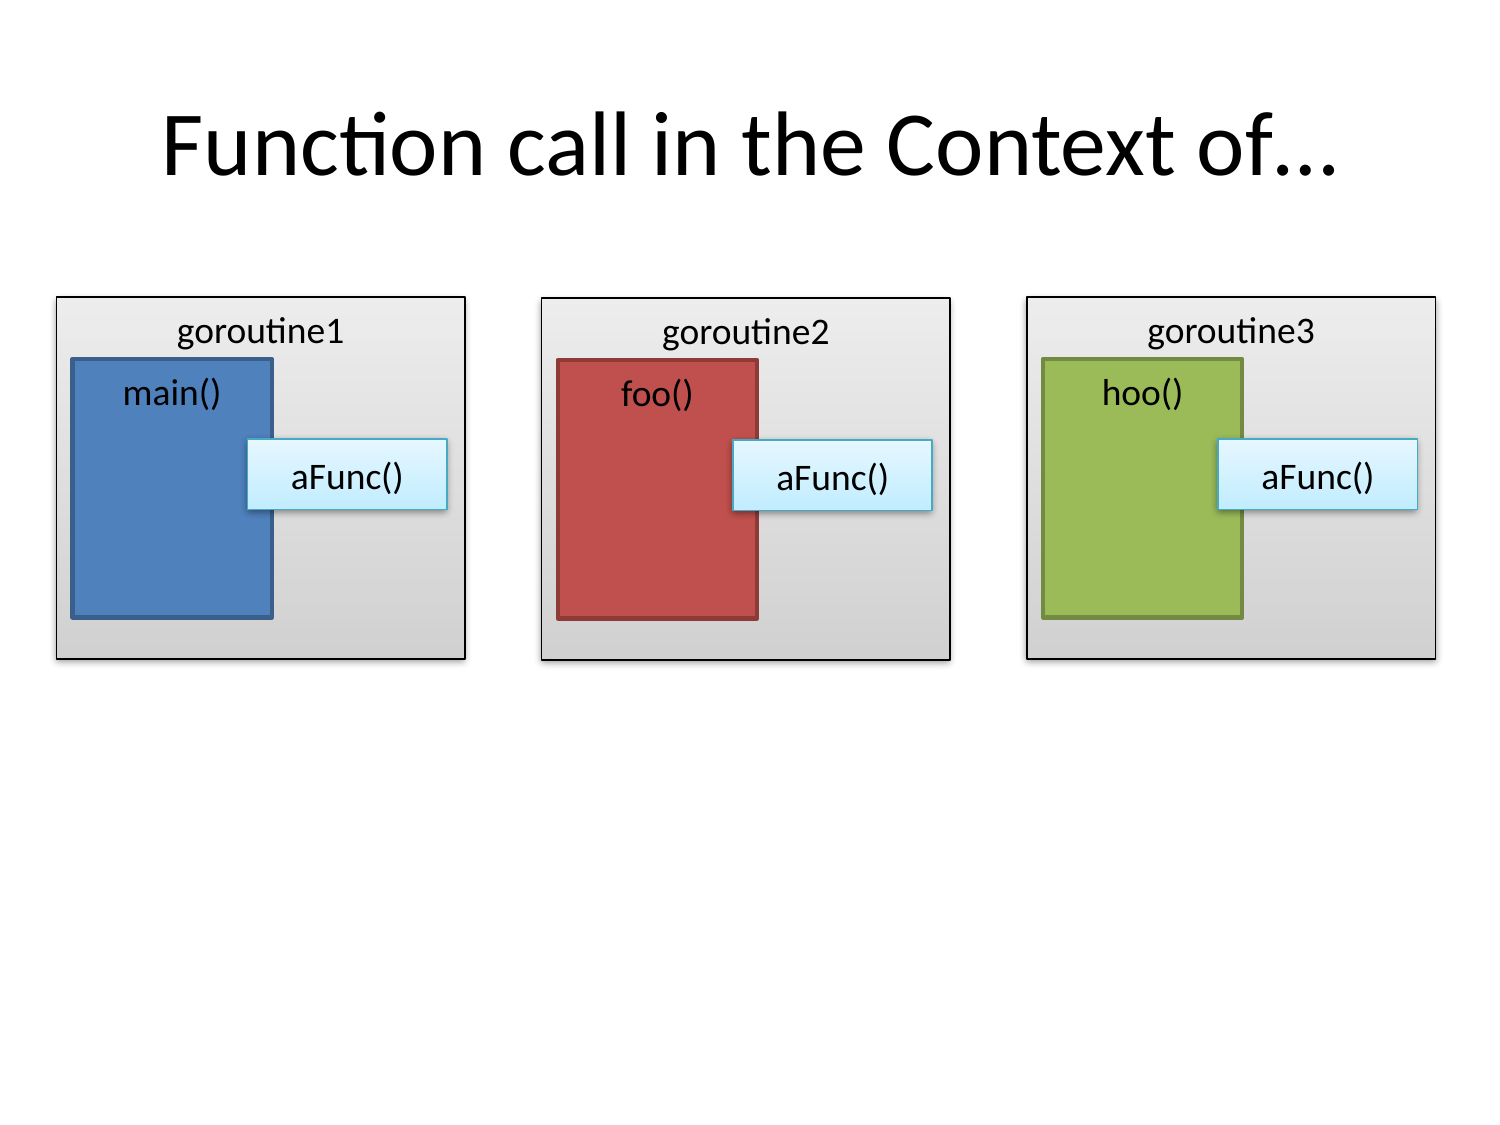

# Function call in the Context of…

goroutine1

main()
aFunc()

goroutine3

hoo()
aFunc()

goroutine2

foo()
aFunc()